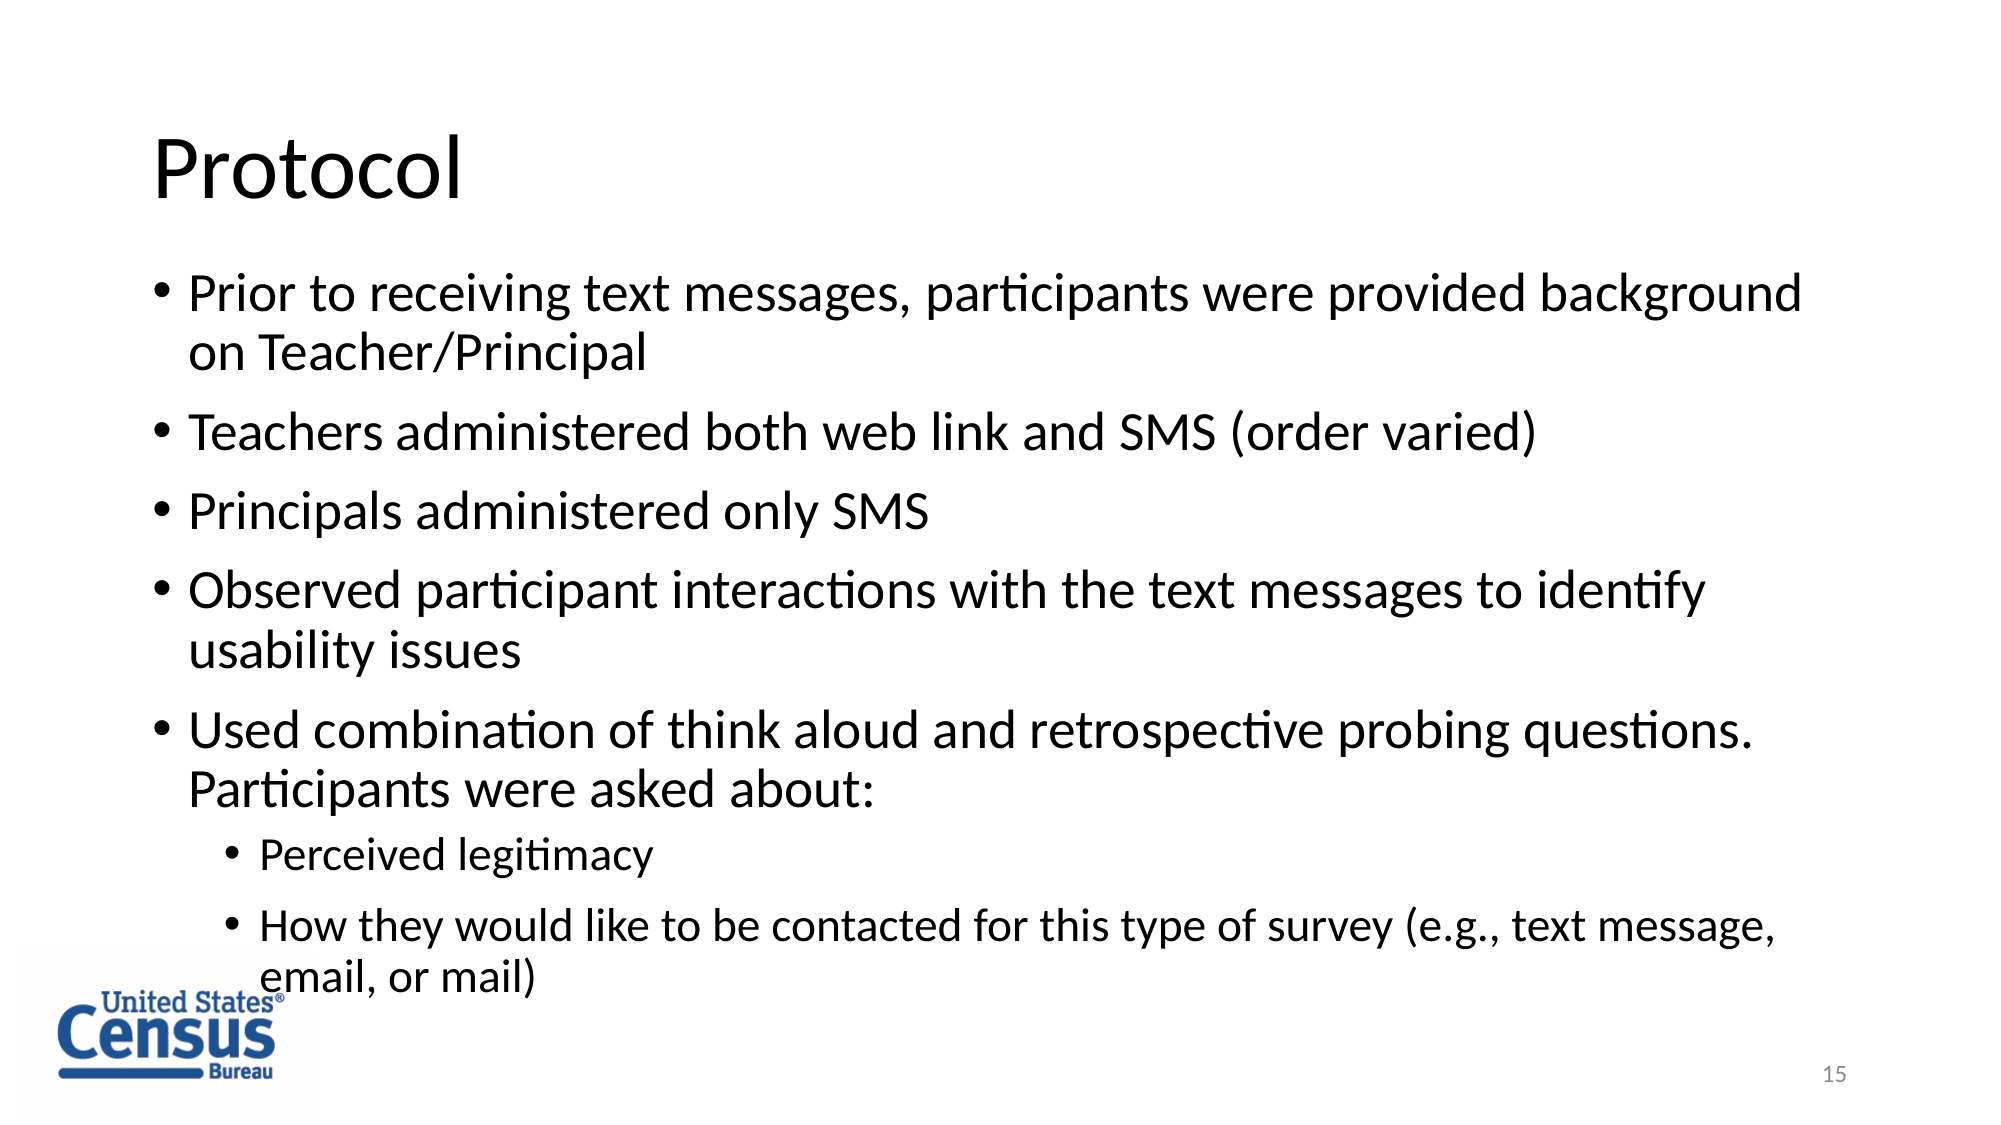

# Protocol
Prior to receiving text messages, participants were provided background on Teacher/Principal
Teachers administered both web link and SMS (order varied)
Principals administered only SMS
Observed participant interactions with the text messages to identify usability issues
Used combination of think aloud and retrospective probing questions. Participants were asked about:
Perceived legitimacy
How they would like to be contacted for this type of survey (e.g., text message, email, or mail)

15